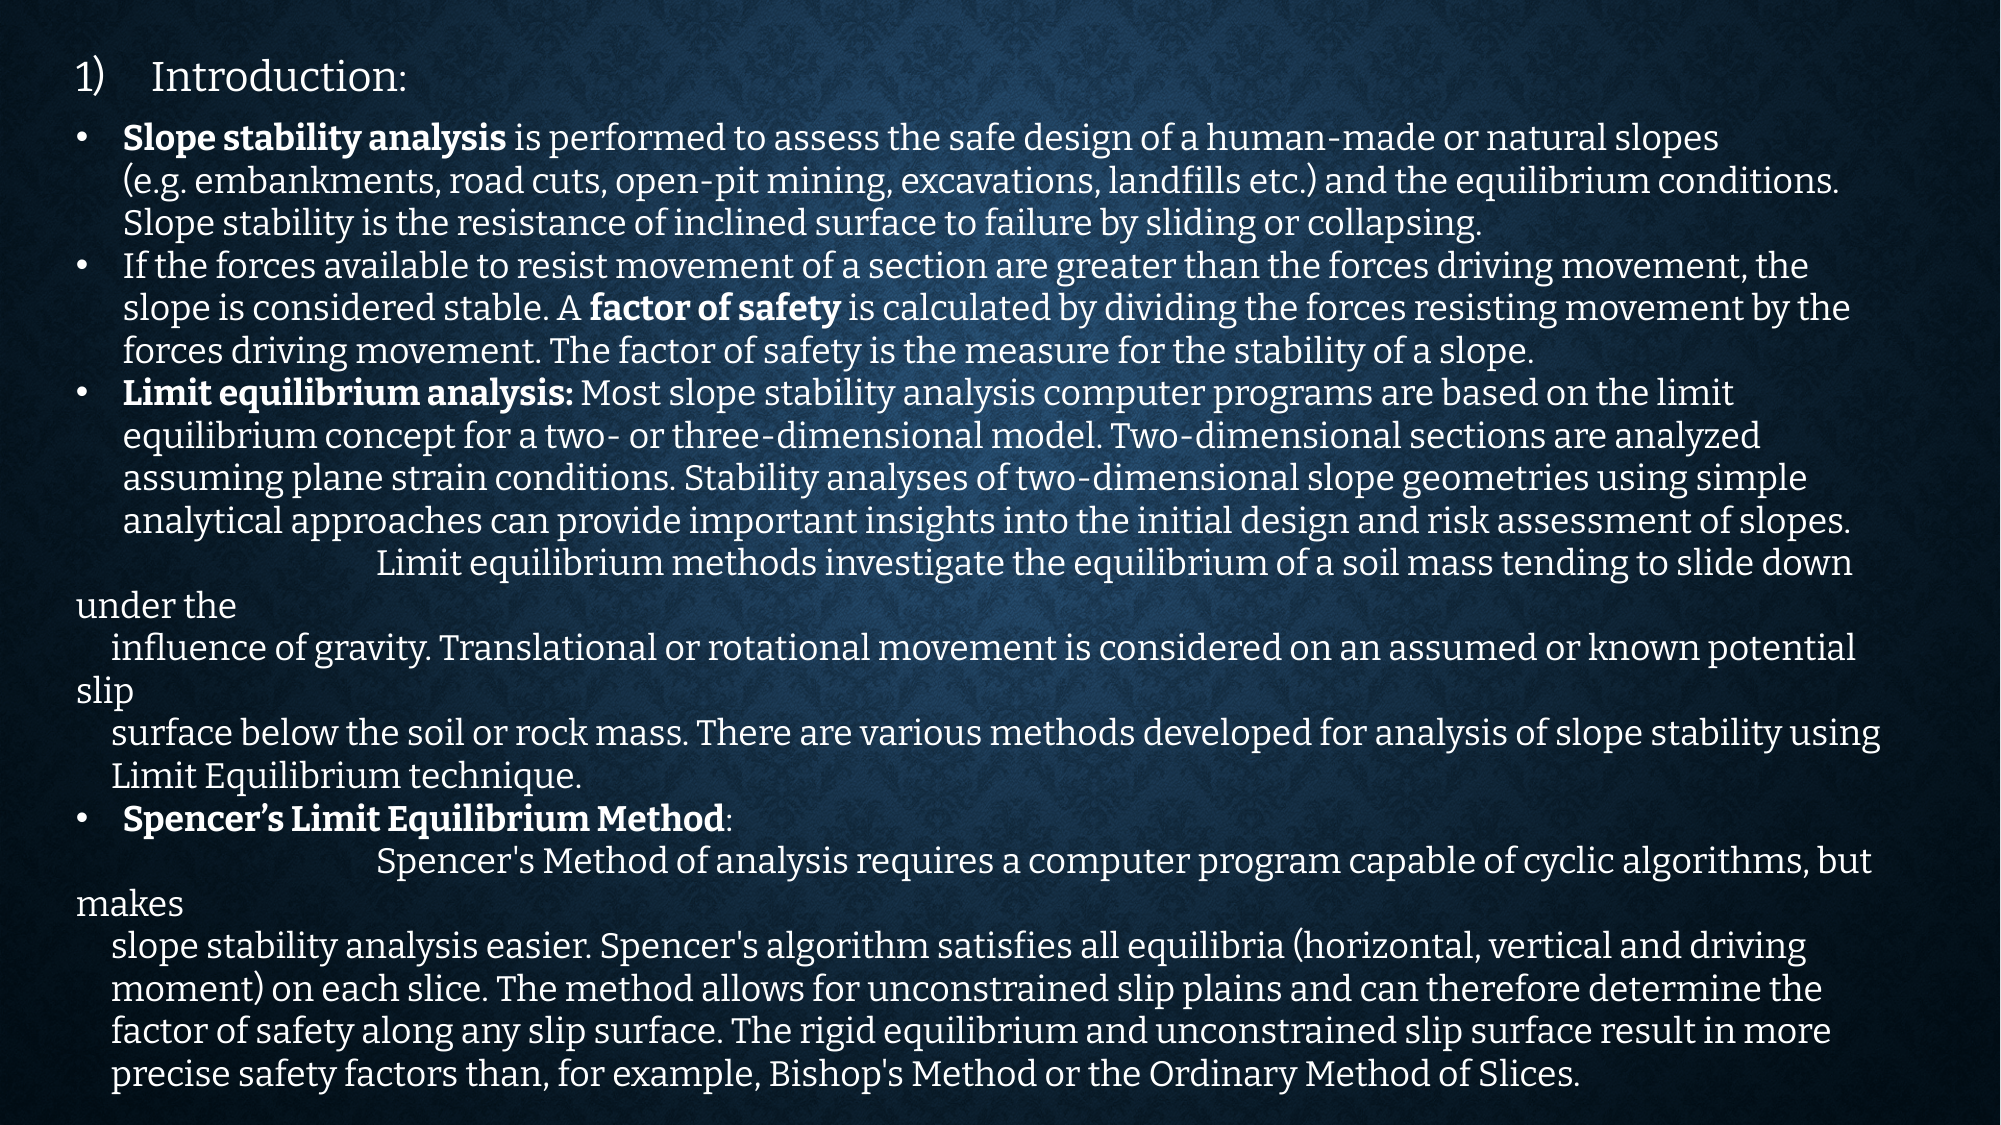

Introduction:
Slope stability analysis is performed to assess the safe design of a human-made or natural slopes (e.g. embankments, road cuts, open-pit mining, excavations, landfills etc.) and the equilibrium conditions. Slope stability is the resistance of inclined surface to failure by sliding or collapsing.
If the forces available to resist movement of a section are greater than the forces driving movement, the slope is considered stable. A factor of safety is calculated by dividing the forces resisting movement by the forces driving movement. The factor of safety is the measure for the stability of a slope.
Limit equilibrium analysis: Most slope stability analysis computer programs are based on the limit equilibrium concept for a two- or three-dimensional model. Two-dimensional sections are analyzed assuming plane strain conditions. Stability analyses of two-dimensional slope geometries using simple analytical approaches can provide important insights into the initial design and risk assessment of slopes.
		Limit equilibrium methods investigate the equilibrium of a soil mass tending to slide down under the
     influence of gravity. Translational or rotational movement is considered on an assumed or known potential slip
     surface below the soil or rock mass. There are various methods developed for analysis of slope stability using
     Limit Equilibrium technique.
Spencer’s Limit Equilibrium Method:
		Spencer's Method of analysis requires a computer program capable of cyclic algorithms, but makes
     slope stability analysis easier. Spencer's algorithm satisfies all equilibria (horizontal, vertical and driving
     moment) on each slice. The method allows for unconstrained slip plains and can therefore determine the
     factor of safety along any slip surface. The rigid equilibrium and unconstrained slip surface result in more
     precise safety factors than, for example, Bishop's Method or the Ordinary Method of Slices.